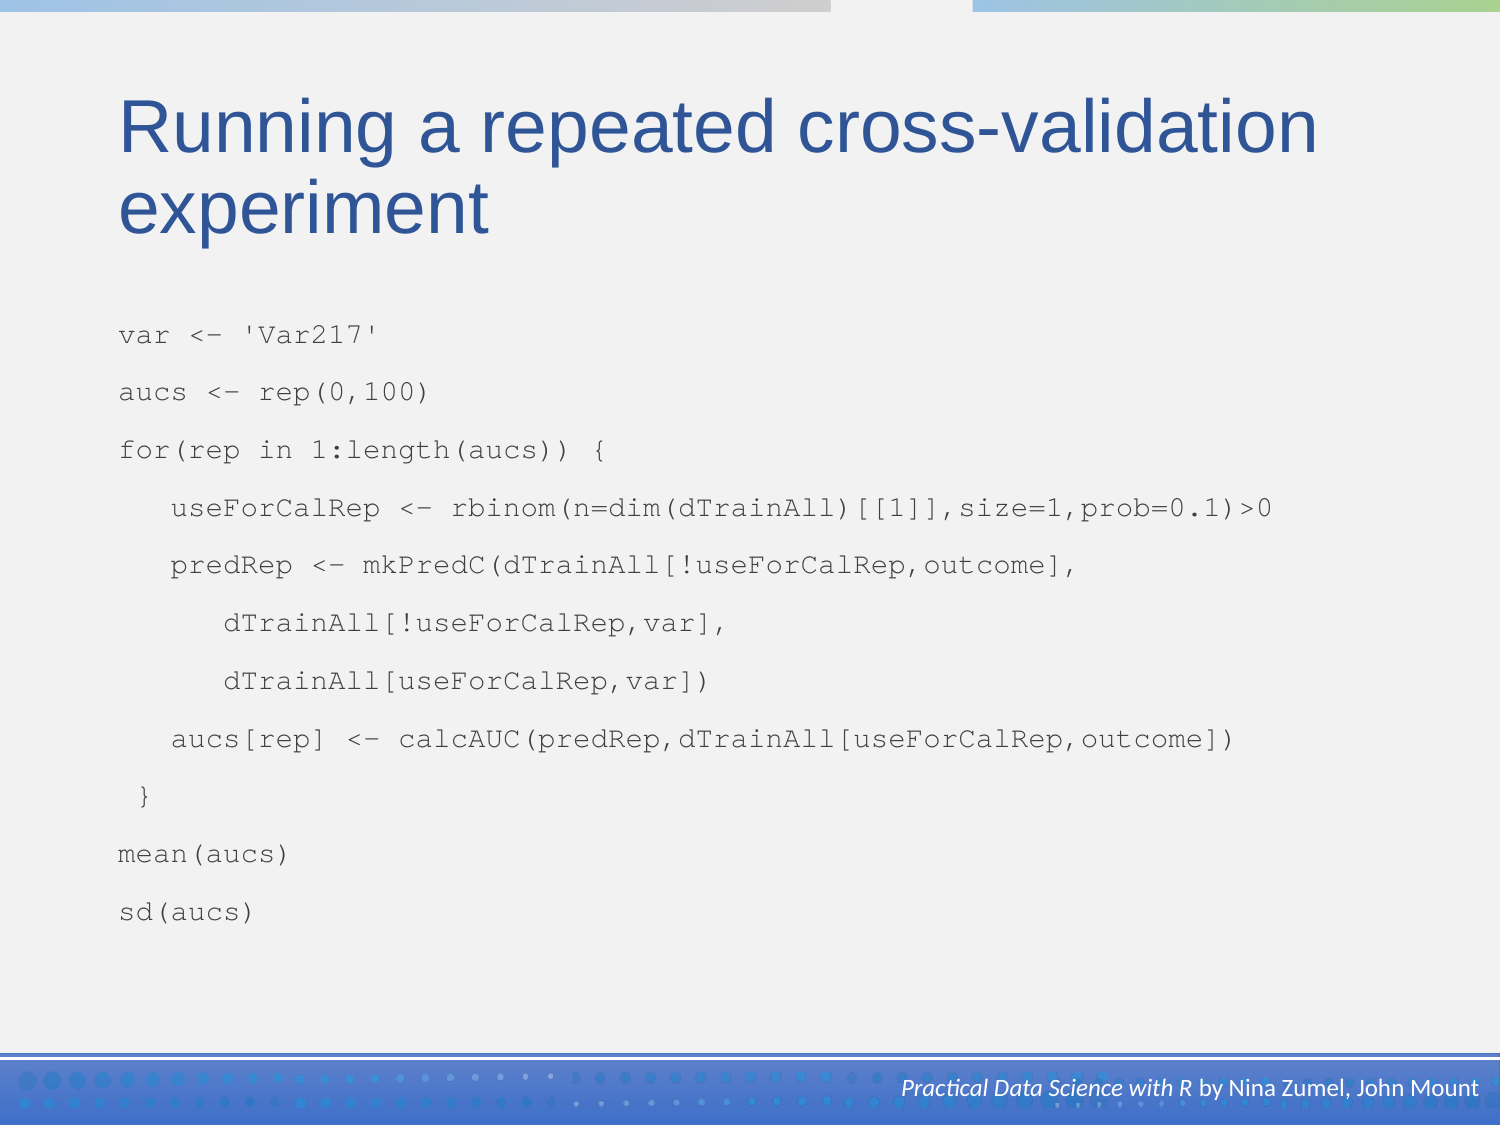

# Running a repeated cross-validation experiment
var <- 'Var217'
aucs <- rep(0,100)
for(rep in 1:length(aucs)) {
   useForCalRep <- rbinom(n=dim(dTrainAll)[[1]],size=1,prob=0.1)>0
   predRep <- mkPredC(dTrainAll[!useForCalRep,outcome],
      dTrainAll[!useForCalRep,var],
      dTrainAll[useForCalRep,var])
   aucs[rep] <- calcAUC(predRep,dTrainAll[useForCalRep,outcome])
 }
mean(aucs)
sd(aucs)
Practical Data Science with R by Nina Zumel, John Mount